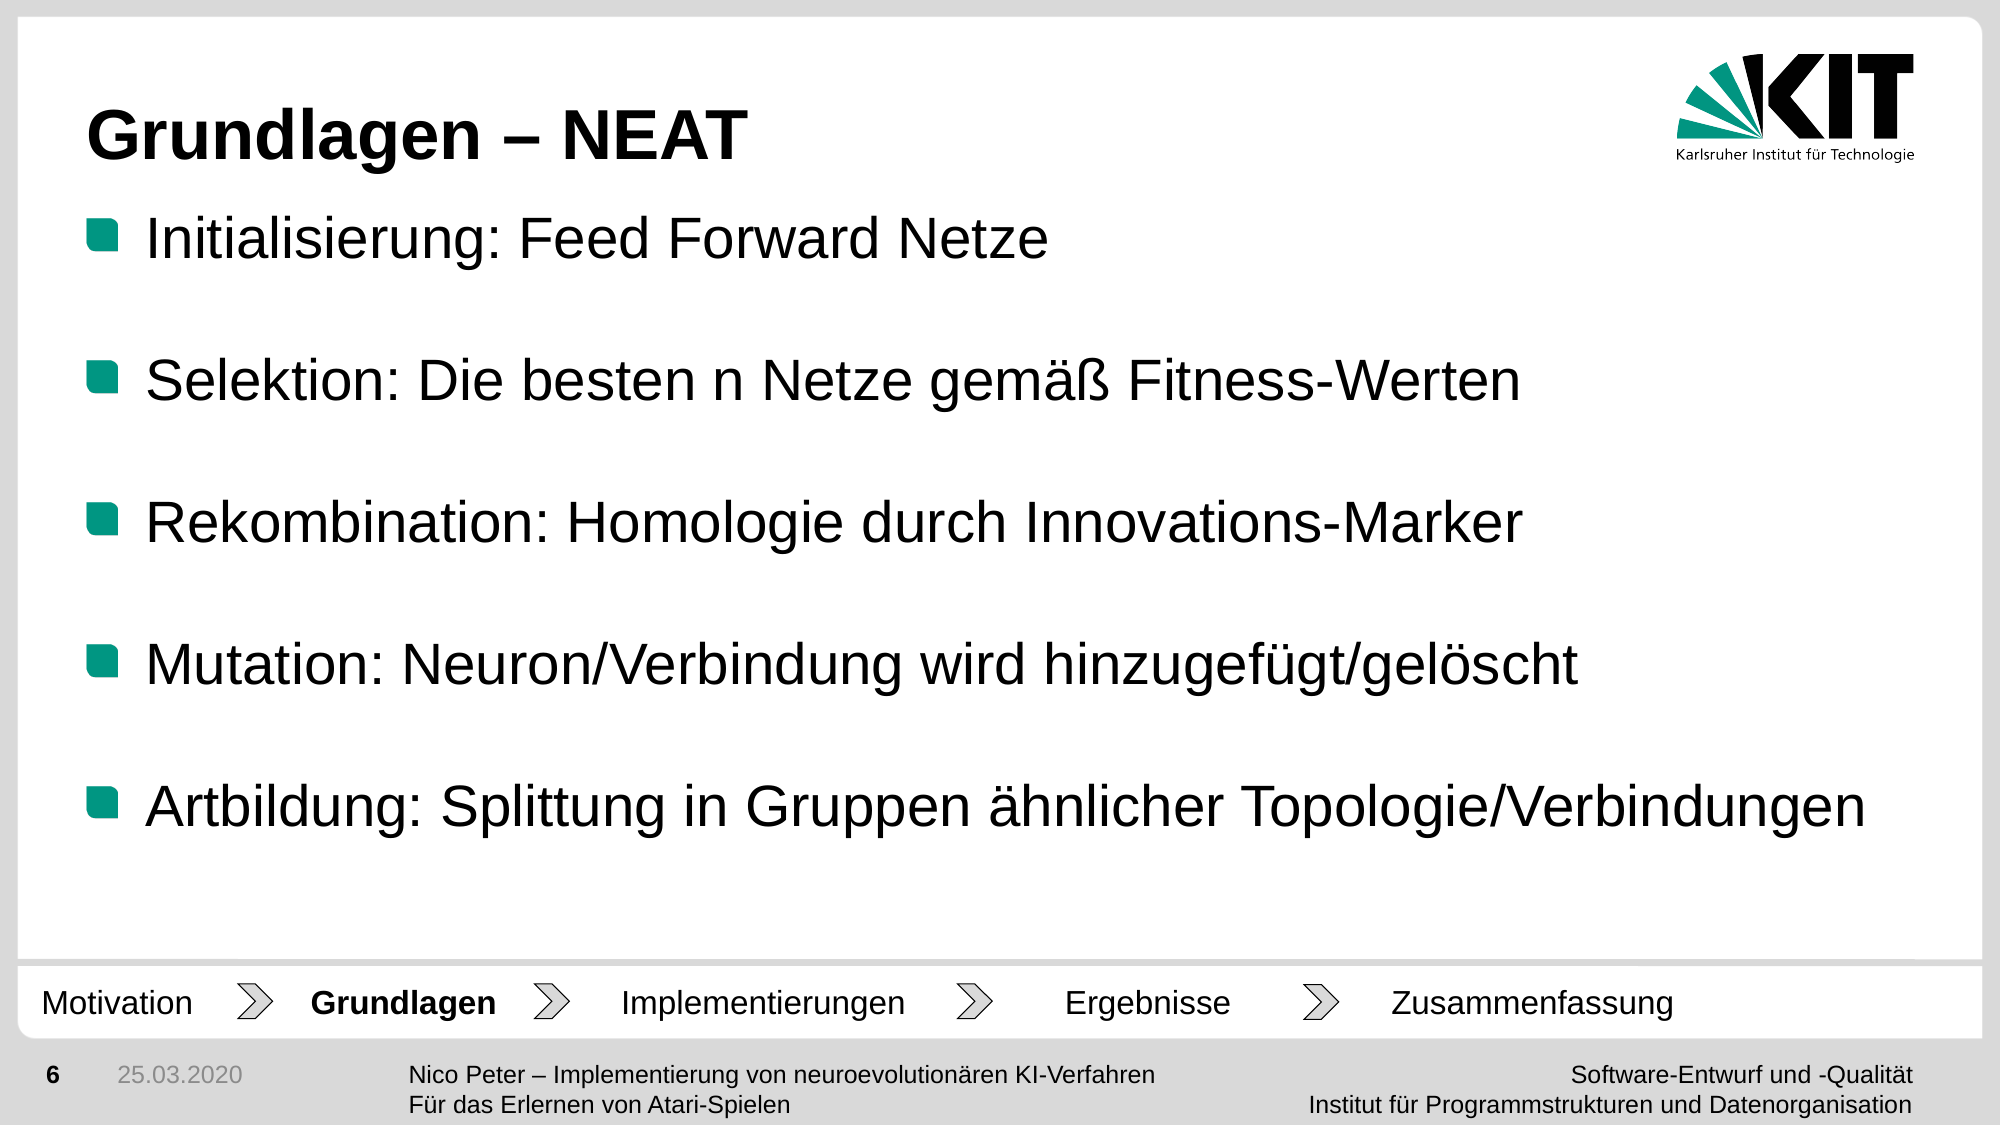

# Grundlagen – NEAT
Initialisierung: Feed Forward Netze

Selektion: Die besten n Netze gemäß Fitness-Werten

Rekombination: Homologie durch Innovations-Marker

Mutation: Neuron/Verbindung wird hinzugefügt/gelöscht

Artbildung: Splittung in Gruppen ähnlicher Topologie/Verbindungen

Motivation
Grundlagen
Implementierungen
Ergebnisse
Zusammenfassung

6
25.03.2020